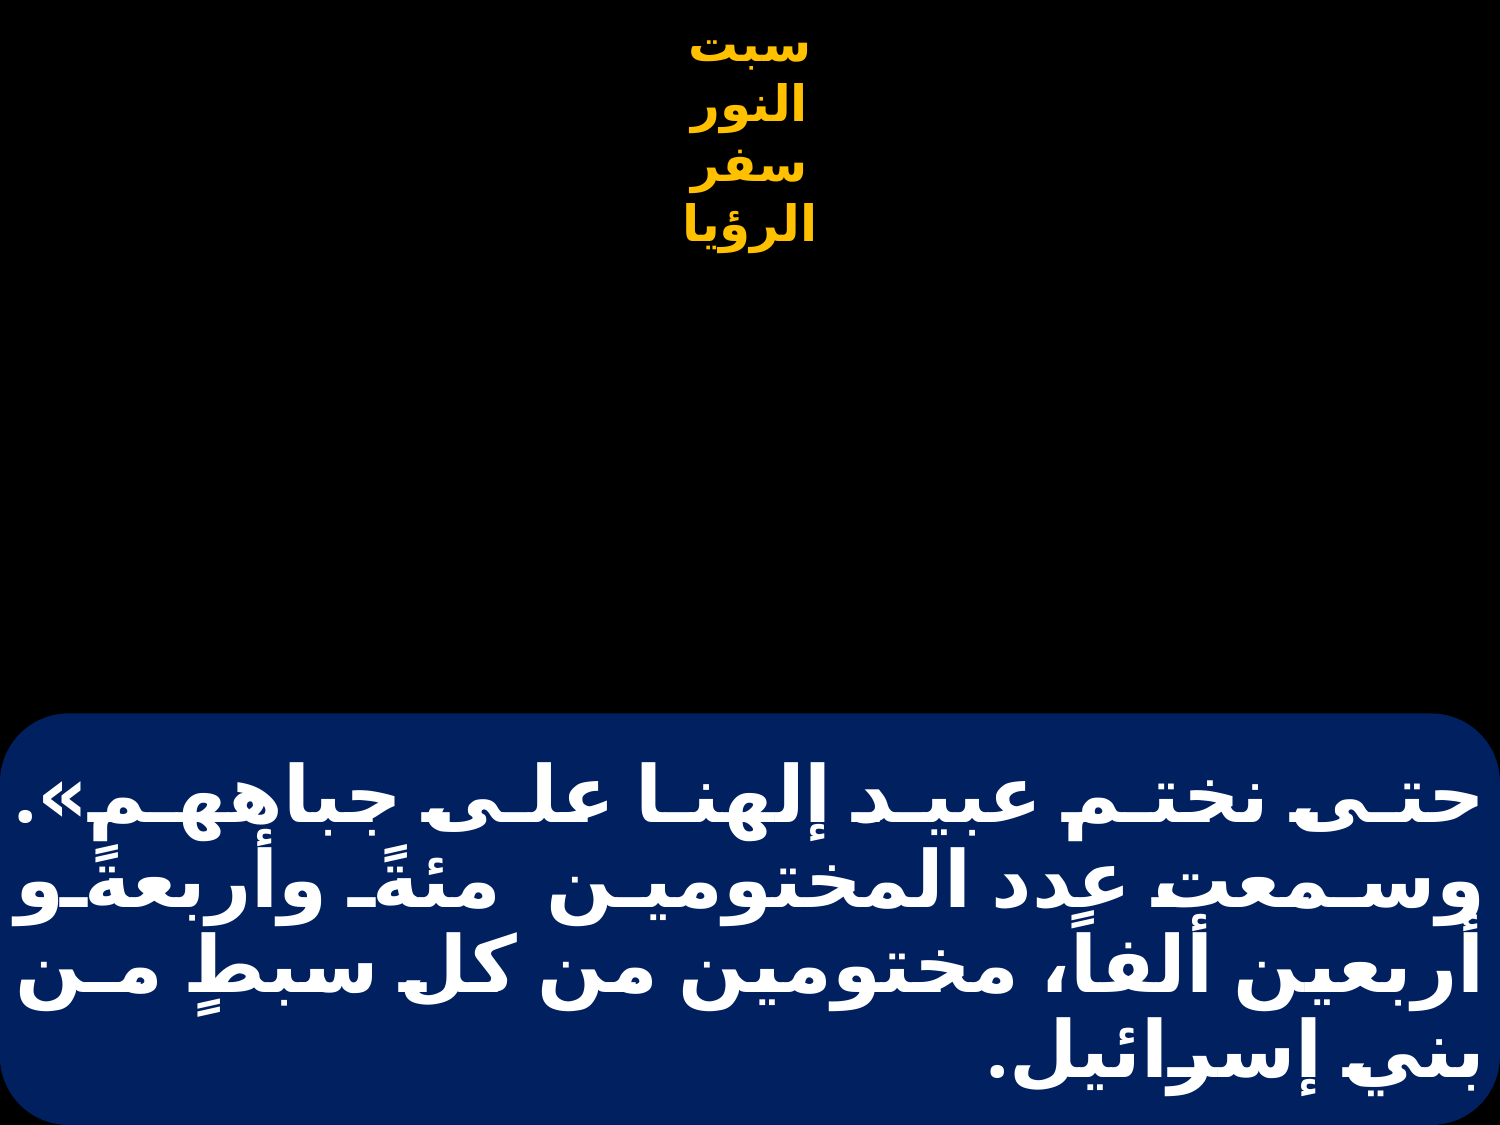

# حتى نختم عبيد إلهنا على جباههم». وسمعت عدد المختومين مئةً وأربعةً و أربعين ألفاً، مختومين من كل سبطٍ مـن بني إسرائيل.